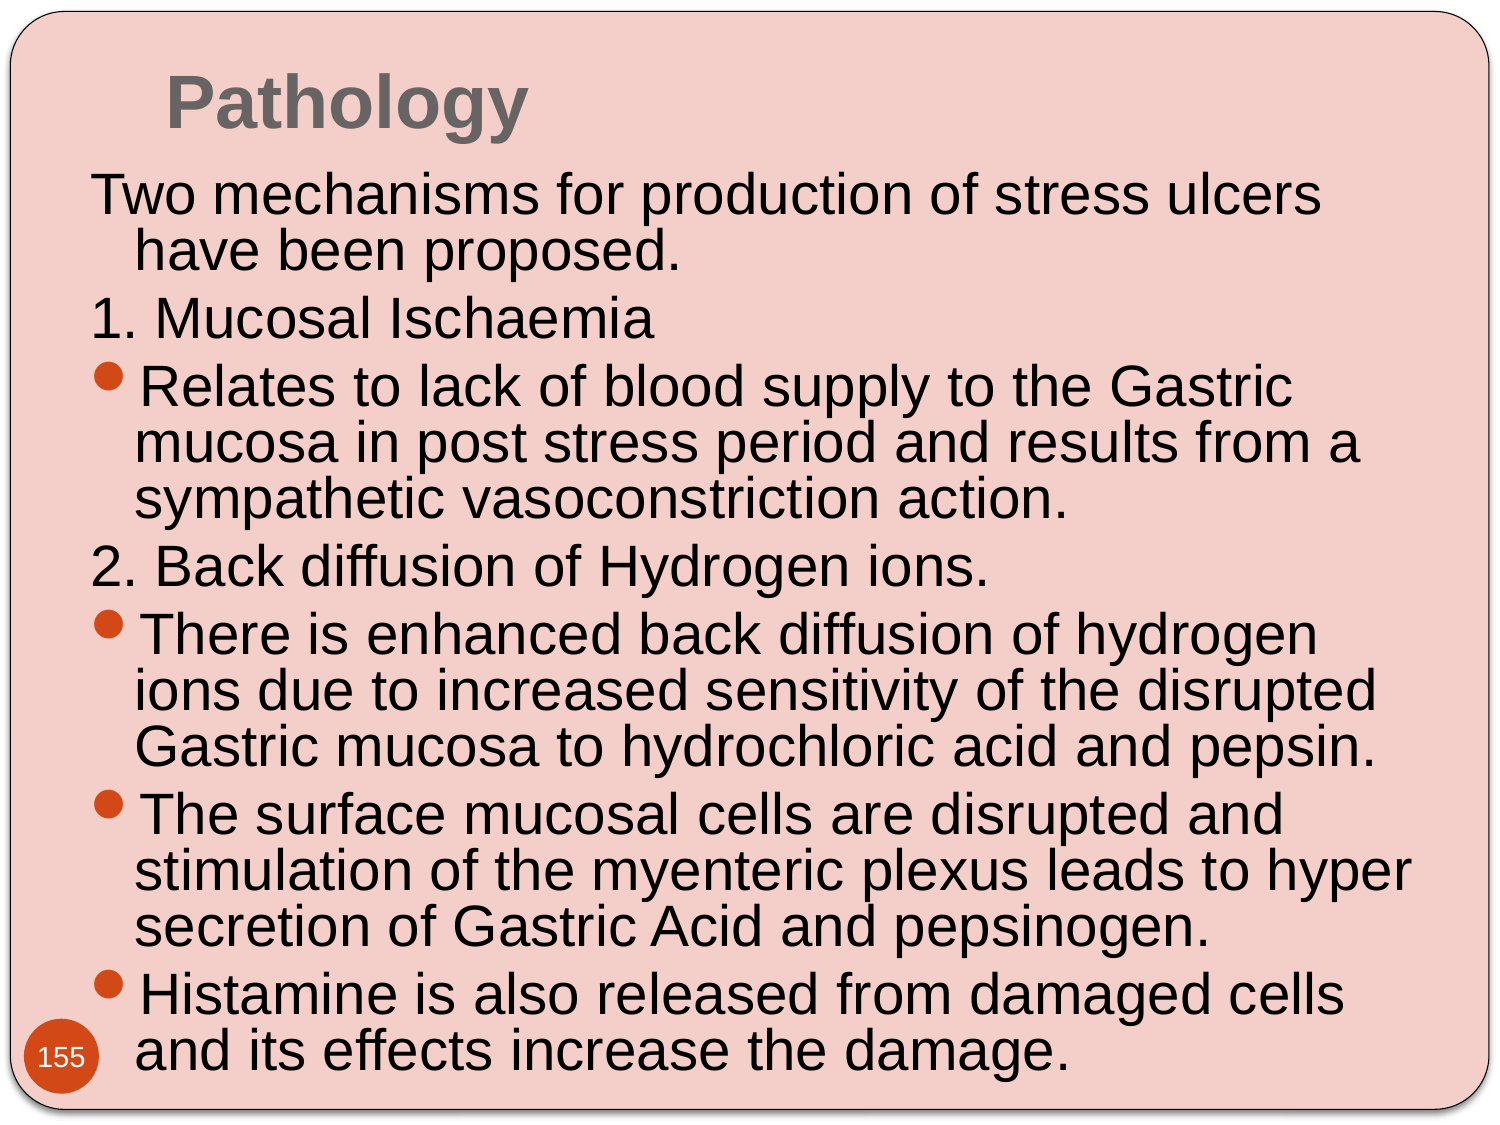

# Pathology
Two mechanisms for production of stress ulcers have been proposed.
1. Mucosal Ischaemia
Relates to lack of blood supply to the Gastric mucosa in post stress period and results from a sympathetic vasoconstriction action.
2. Back diffusion of Hydrogen ions.
There is enhanced back diffusion of hydrogen ions due to increased sensitivity of the disrupted Gastric mucosa to hydrochloric acid and pepsin.
The surface mucosal cells are disrupted and stimulation of the myenteric plexus leads to hyper secretion of Gastric Acid and pepsinogen.
Histamine is also released from damaged cells and its effects increase the damage.
155